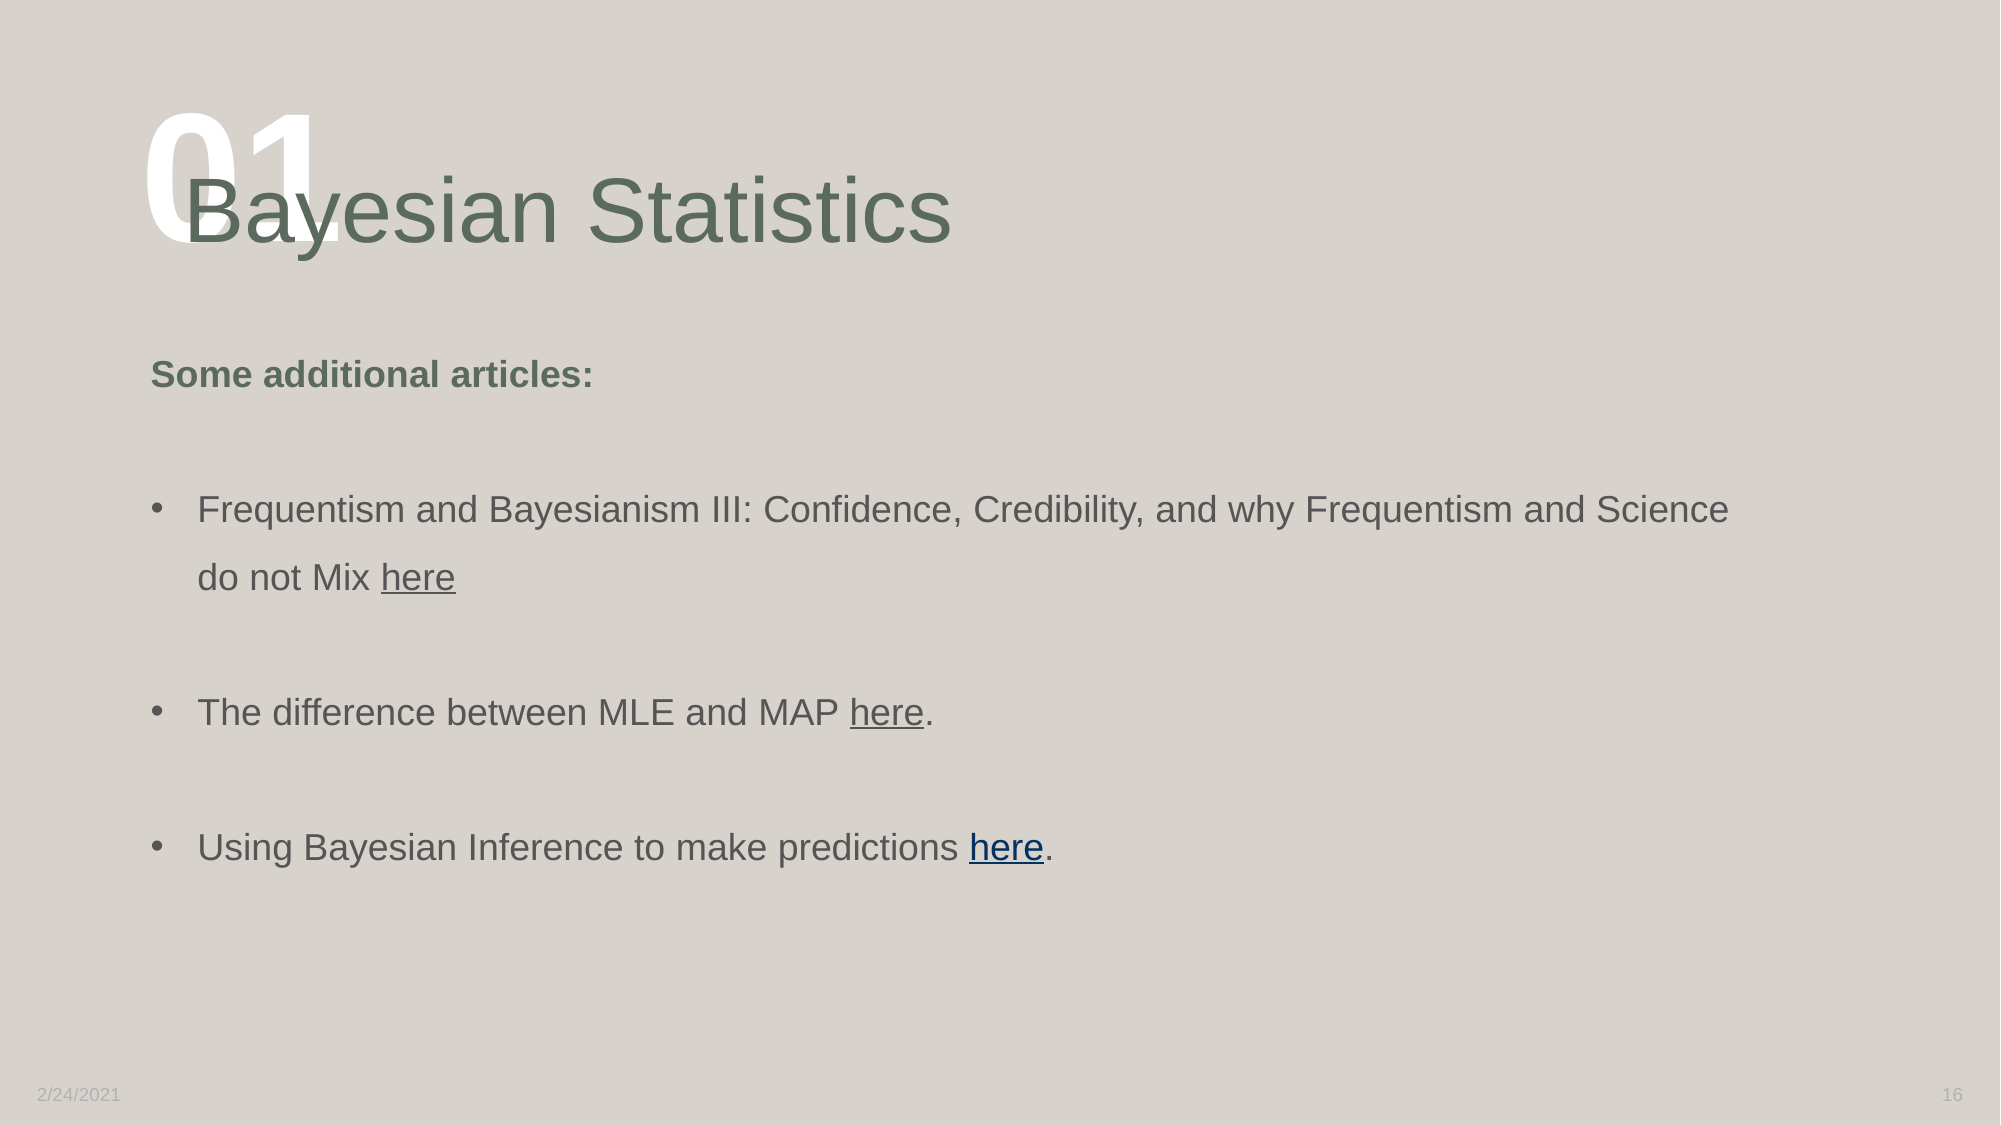

01
# Bayesian Statistics
Some additional articles:

Frequentism and Bayesianism III: Confidence, Credibility, and why Frequentism and Science do not Mix here

The difference between MLE and MAP here.

Using Bayesian Inference to make predictions here.

2/24/2021
16